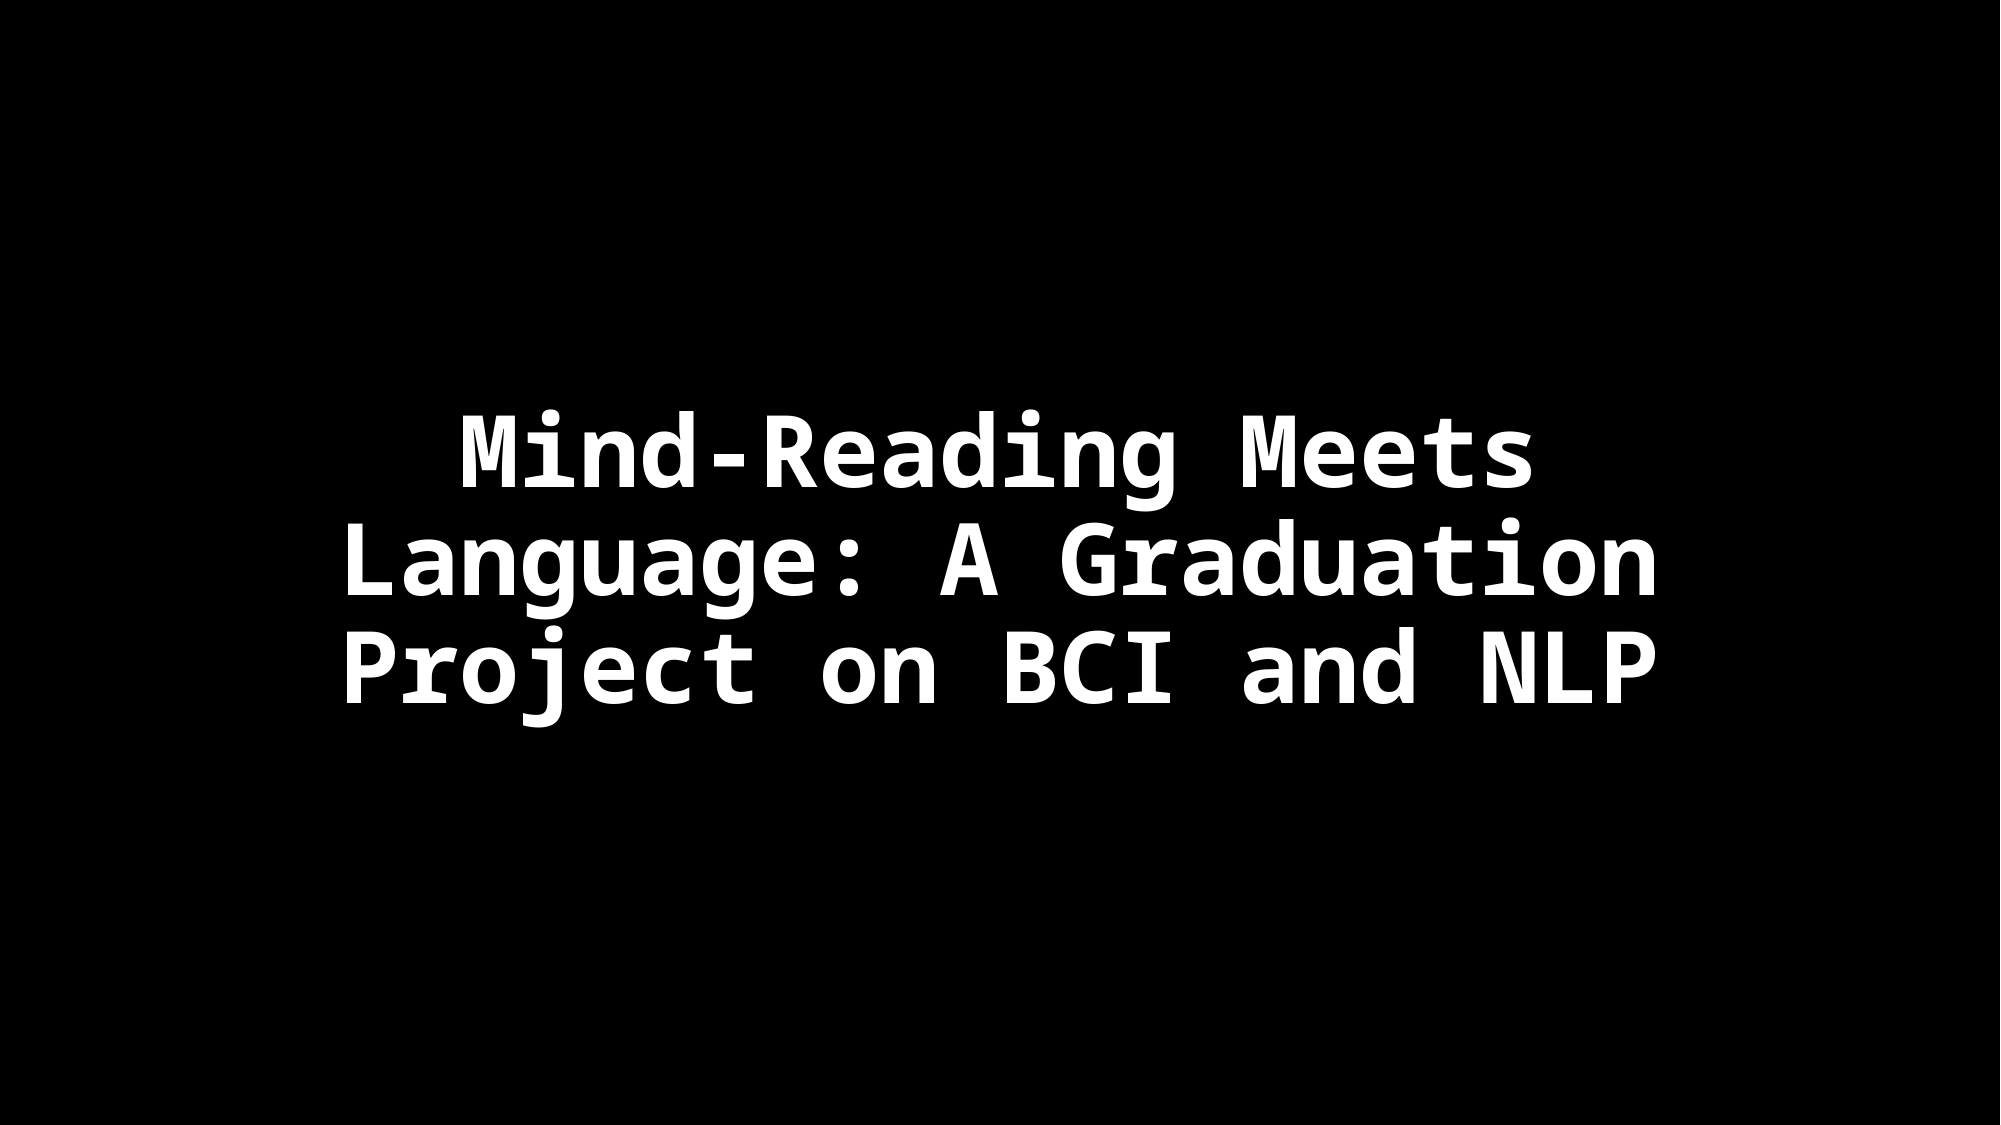

# Mind-Reading Meets Language: A Graduation Project on BCI and NLP